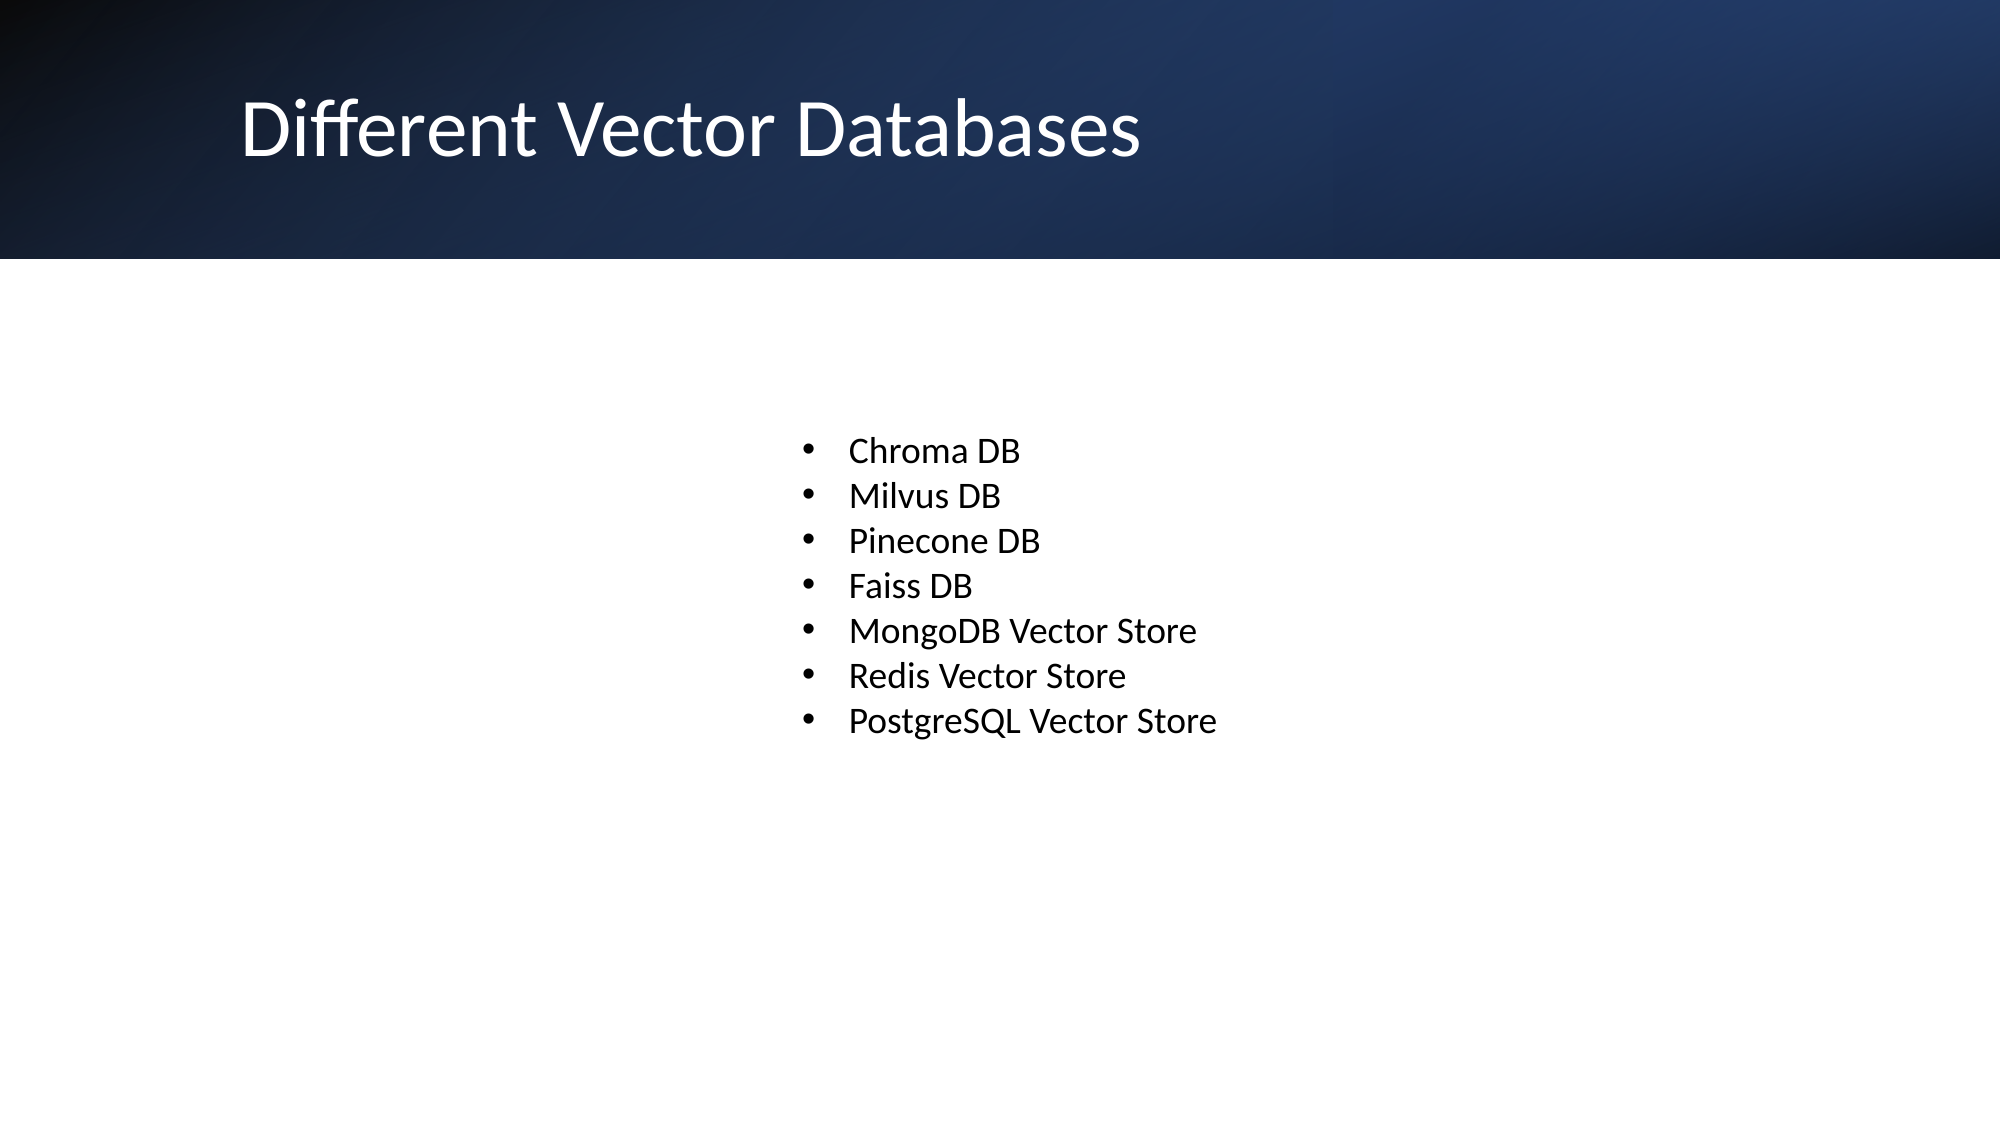

# Different Vector Databases
Chroma DB
Milvus DB
Pinecone DB
Faiss DB
MongoDB Vector Store
Redis Vector Store
PostgreSQL Vector Store